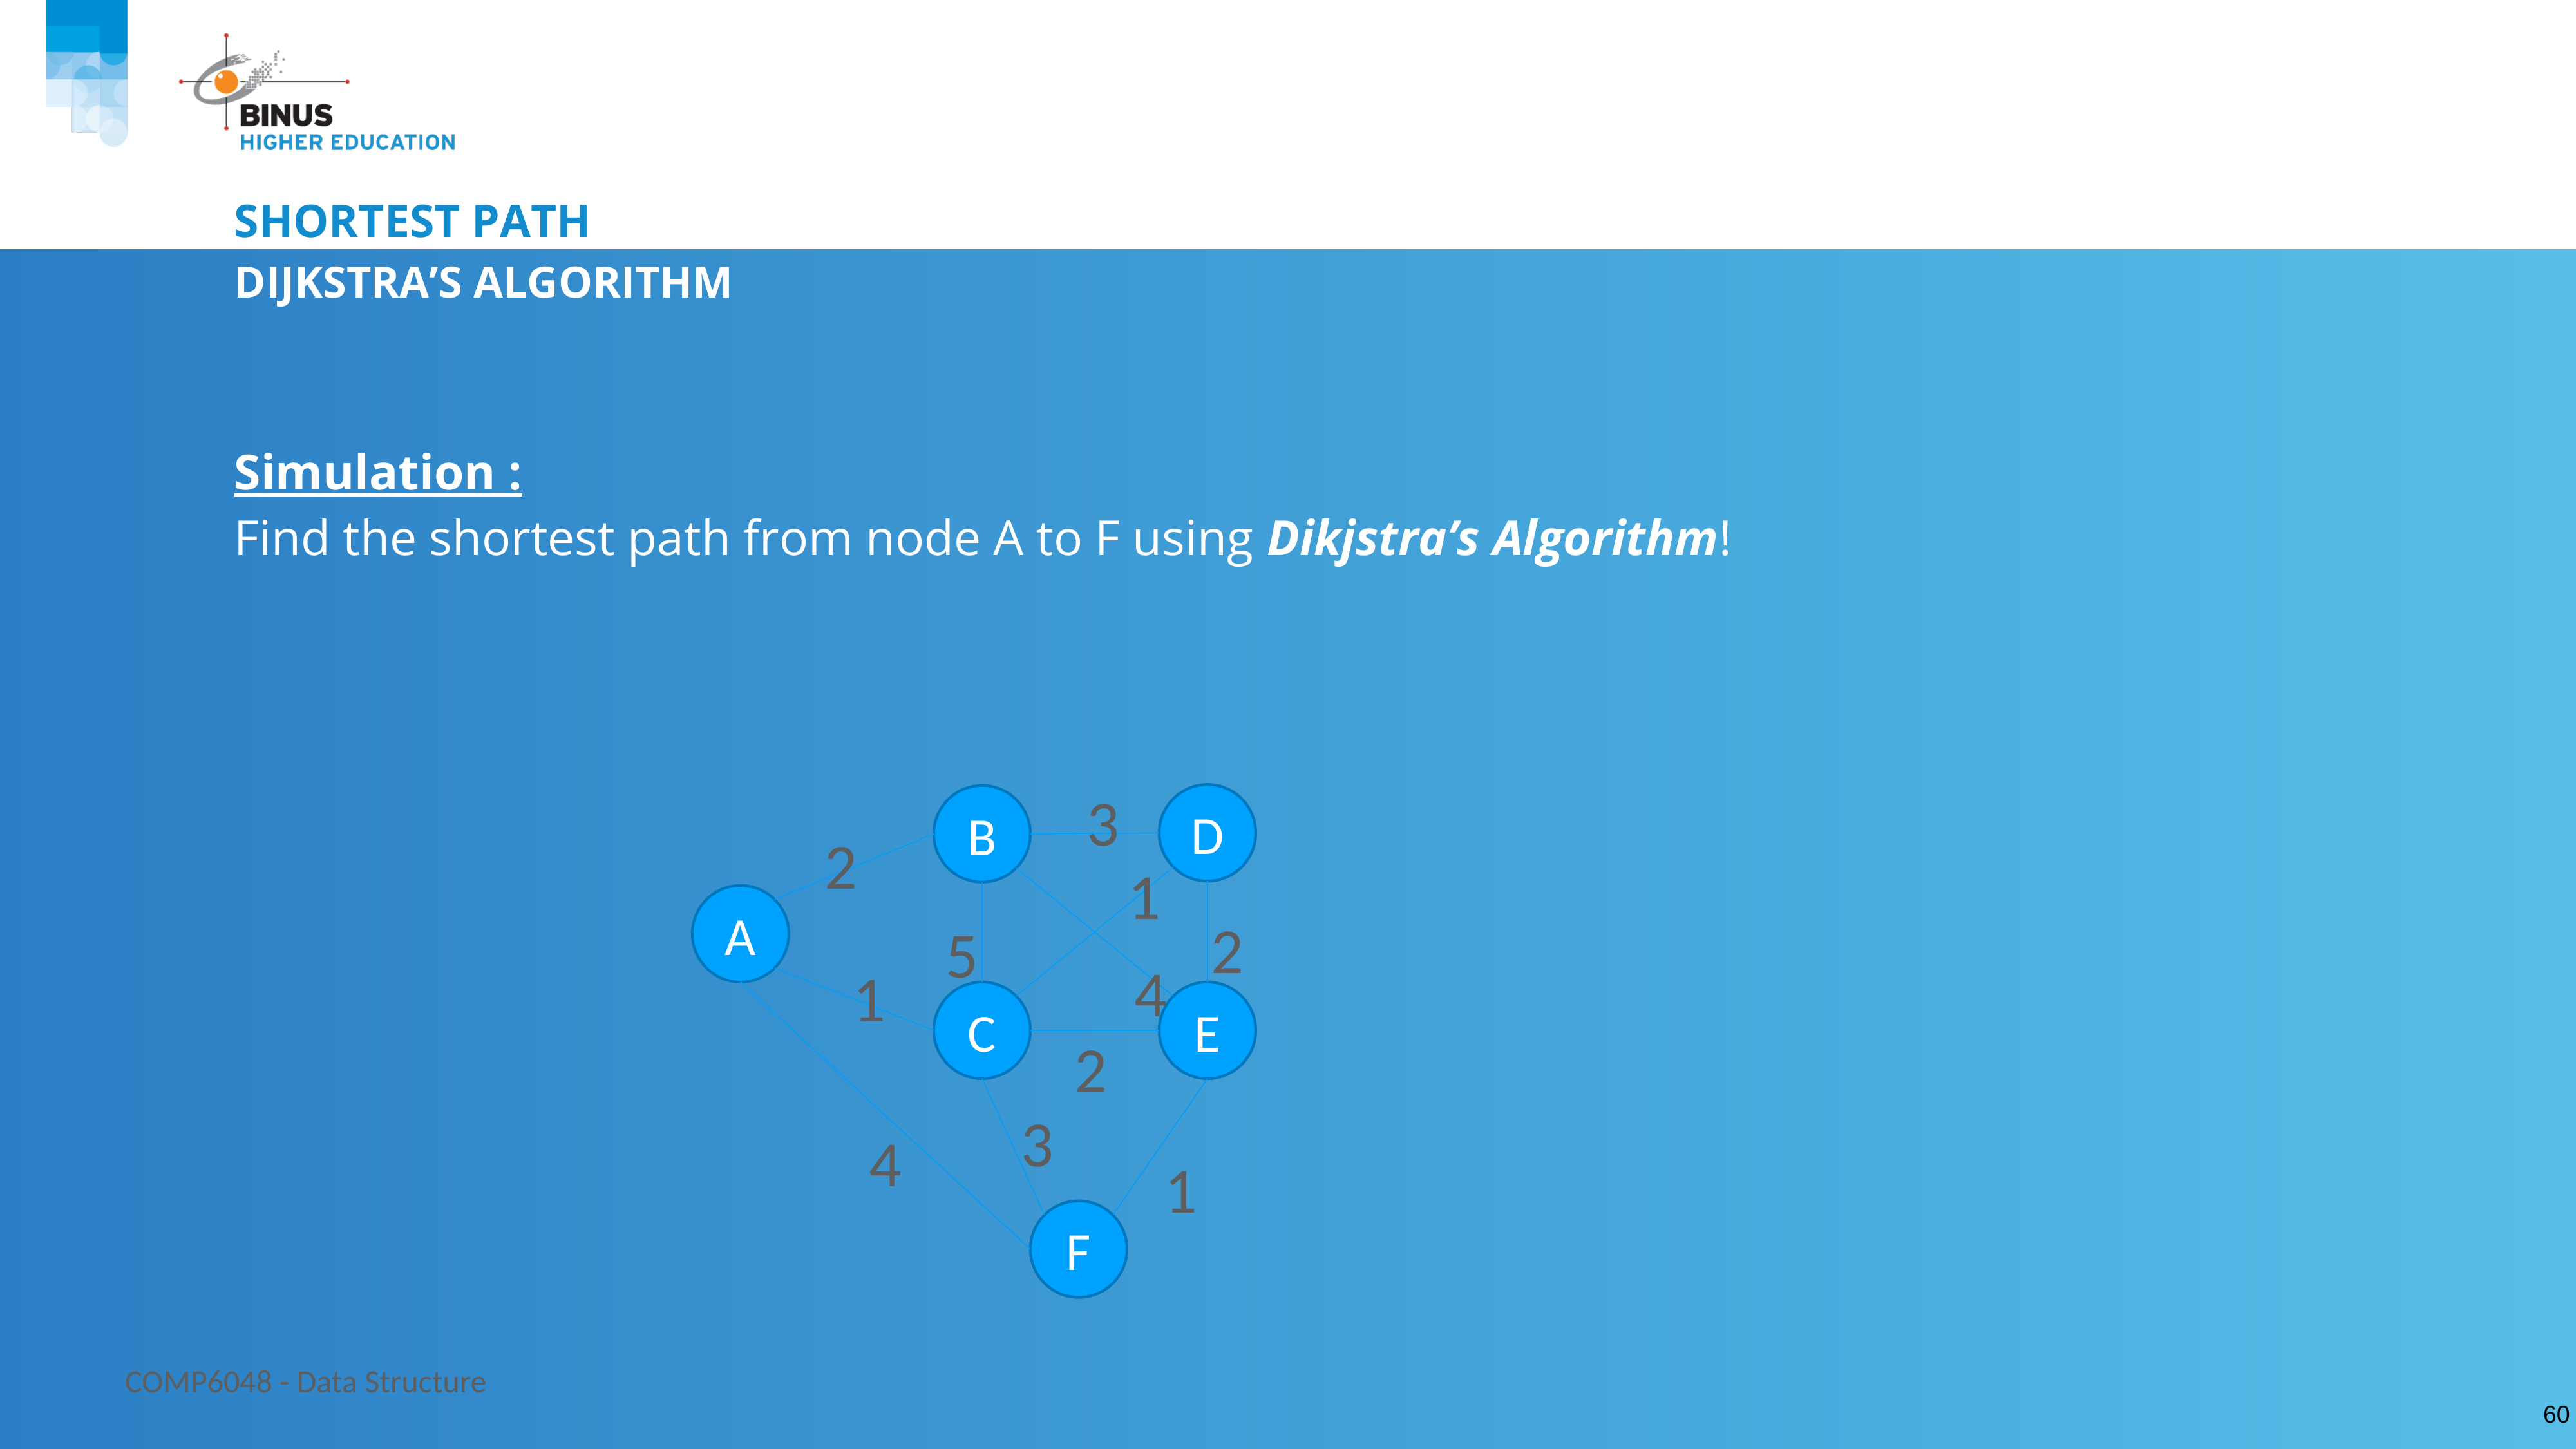

# Shortest path
Dijkstra’s Algorithm
Simulation :
Find the shortest path from node A to F using Dikjstra’s Algorithm!

3
D
B
2
1
A
2
5
4
1
C
E
2
3
4
1
F
COMP6048 - Data Structure
60